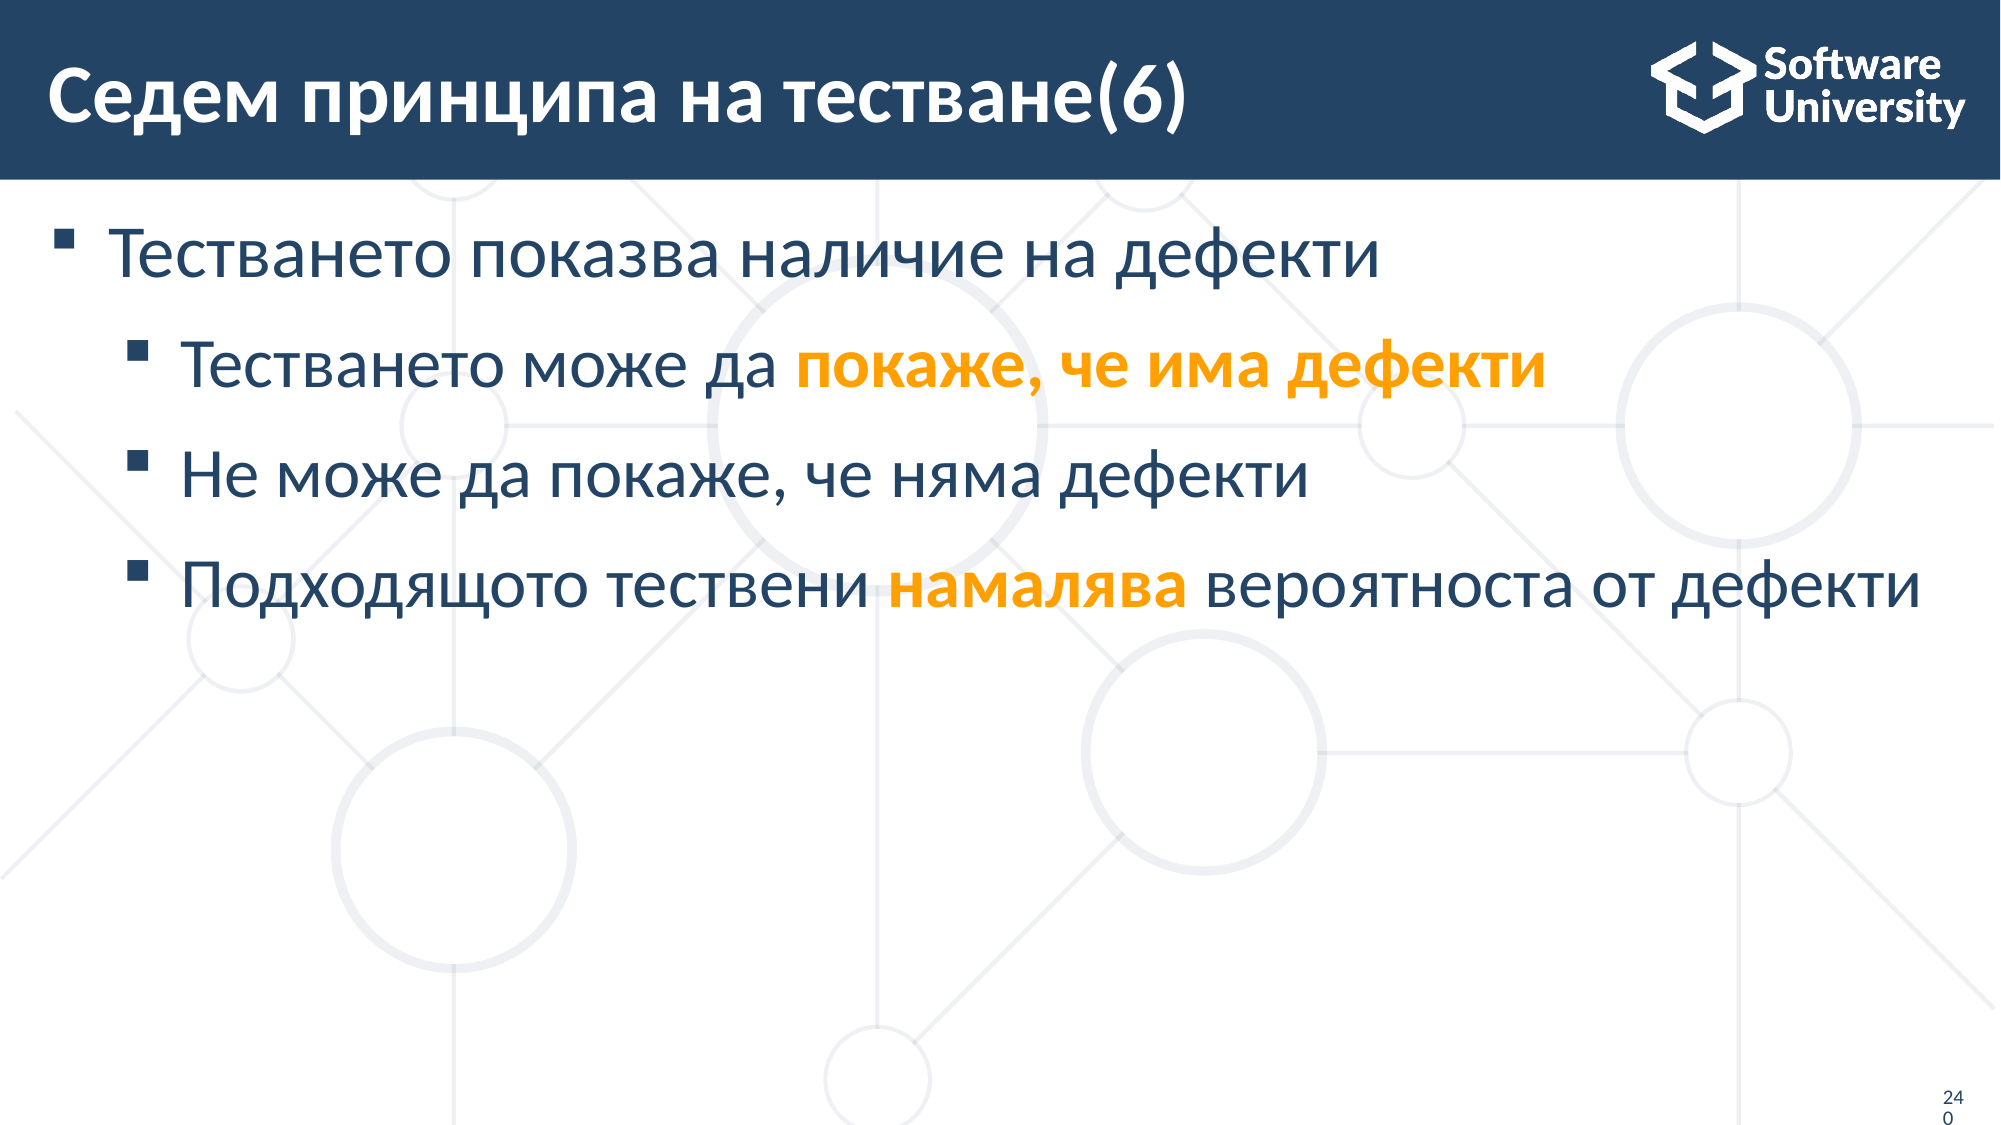

# Седем принципа на тестване(6)
Тестването показва наличие на дефекти
Тестването може да покаже, че има дефекти
Не може да покаже, че няма дефекти
Подходящото тествени намалява вероятноста от дефекти
240